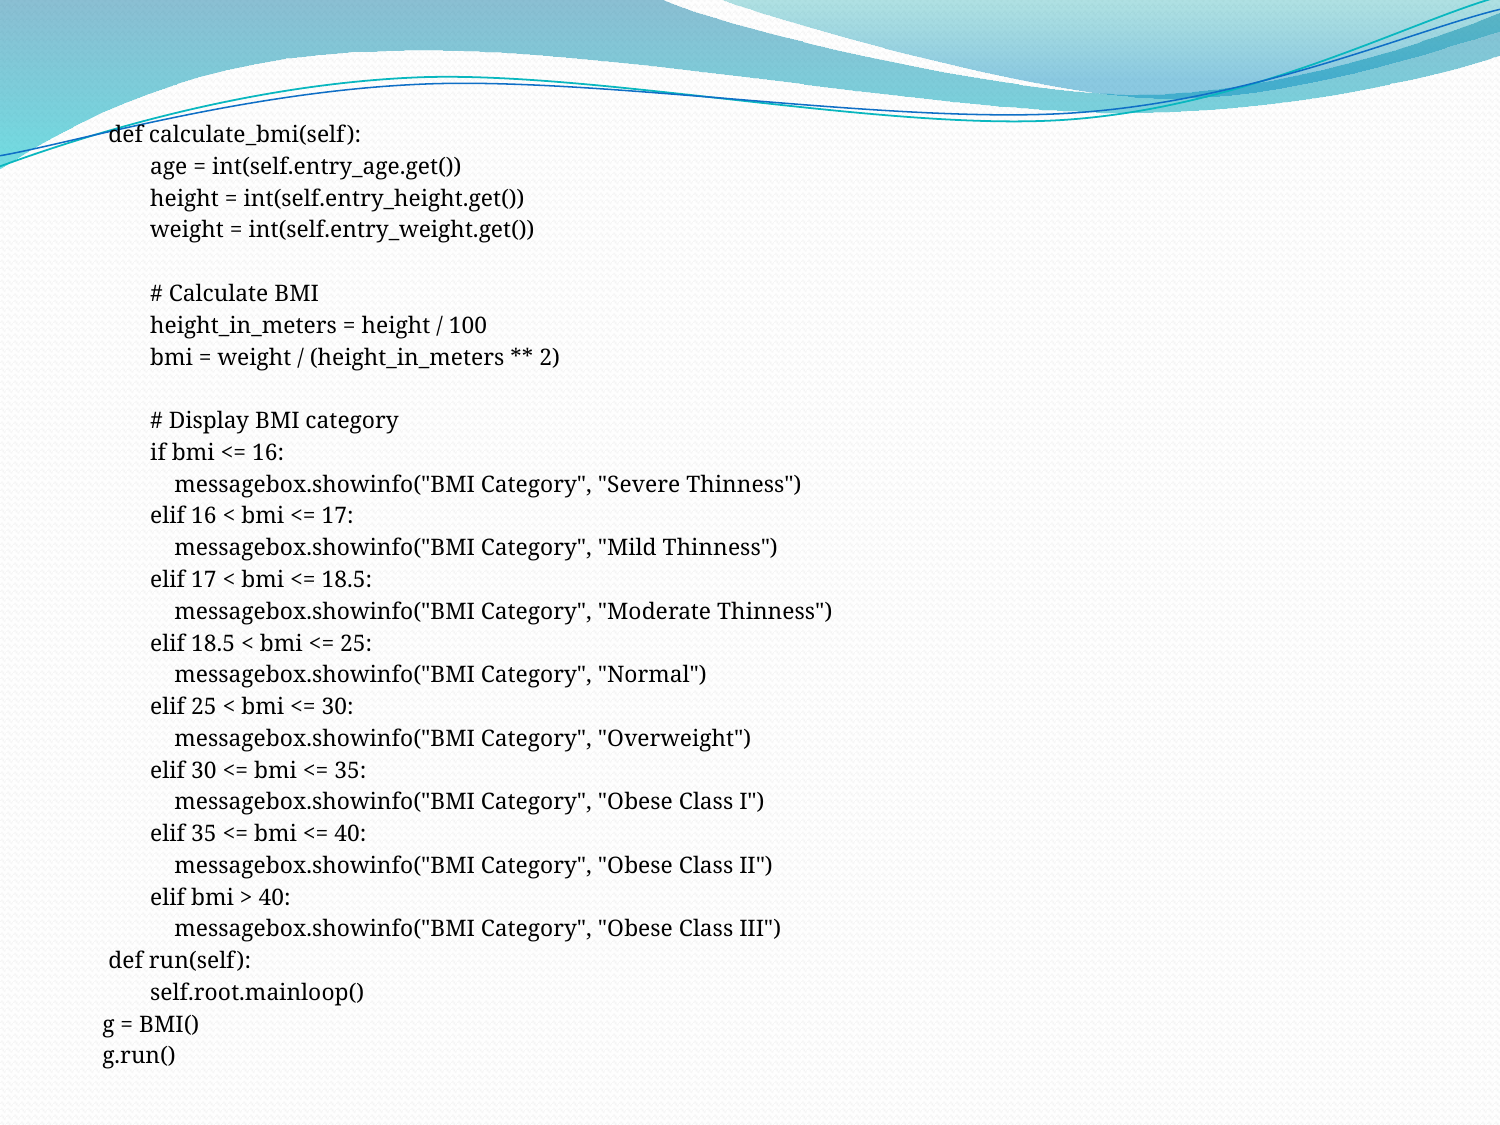

def calculate_bmi(self):
        age = int(self.entry_age.get())
        height = int(self.entry_height.get())
        weight = int(self.entry_weight.get())

        # Calculate BMI
        height_in_meters = height / 100
        bmi = weight / (height_in_meters ** 2)

        # Display BMI category
        if bmi <= 16:
            messagebox.showinfo("BMI Category", "Severe Thinness")
        elif 16 < bmi <= 17:
            messagebox.showinfo("BMI Category", "Mild Thinness")
        elif 17 < bmi <= 18.5:
            messagebox.showinfo("BMI Category", "Moderate Thinness")
        elif 18.5 < bmi <= 25:
            messagebox.showinfo("BMI Category", "Normal")
        elif 25 < bmi <= 30:
            messagebox.showinfo("BMI Category", "Overweight")
        elif 30 <= bmi <= 35:
            messagebox.showinfo("BMI Category", "Obese Class I")
        elif 35 <= bmi <= 40:
            messagebox.showinfo("BMI Category", "Obese Class II")
        elif bmi > 40:
            messagebox.showinfo("BMI Category", "Obese Class III")
 def run(self):
        self.root.mainloop()
g = BMI()
g.run()